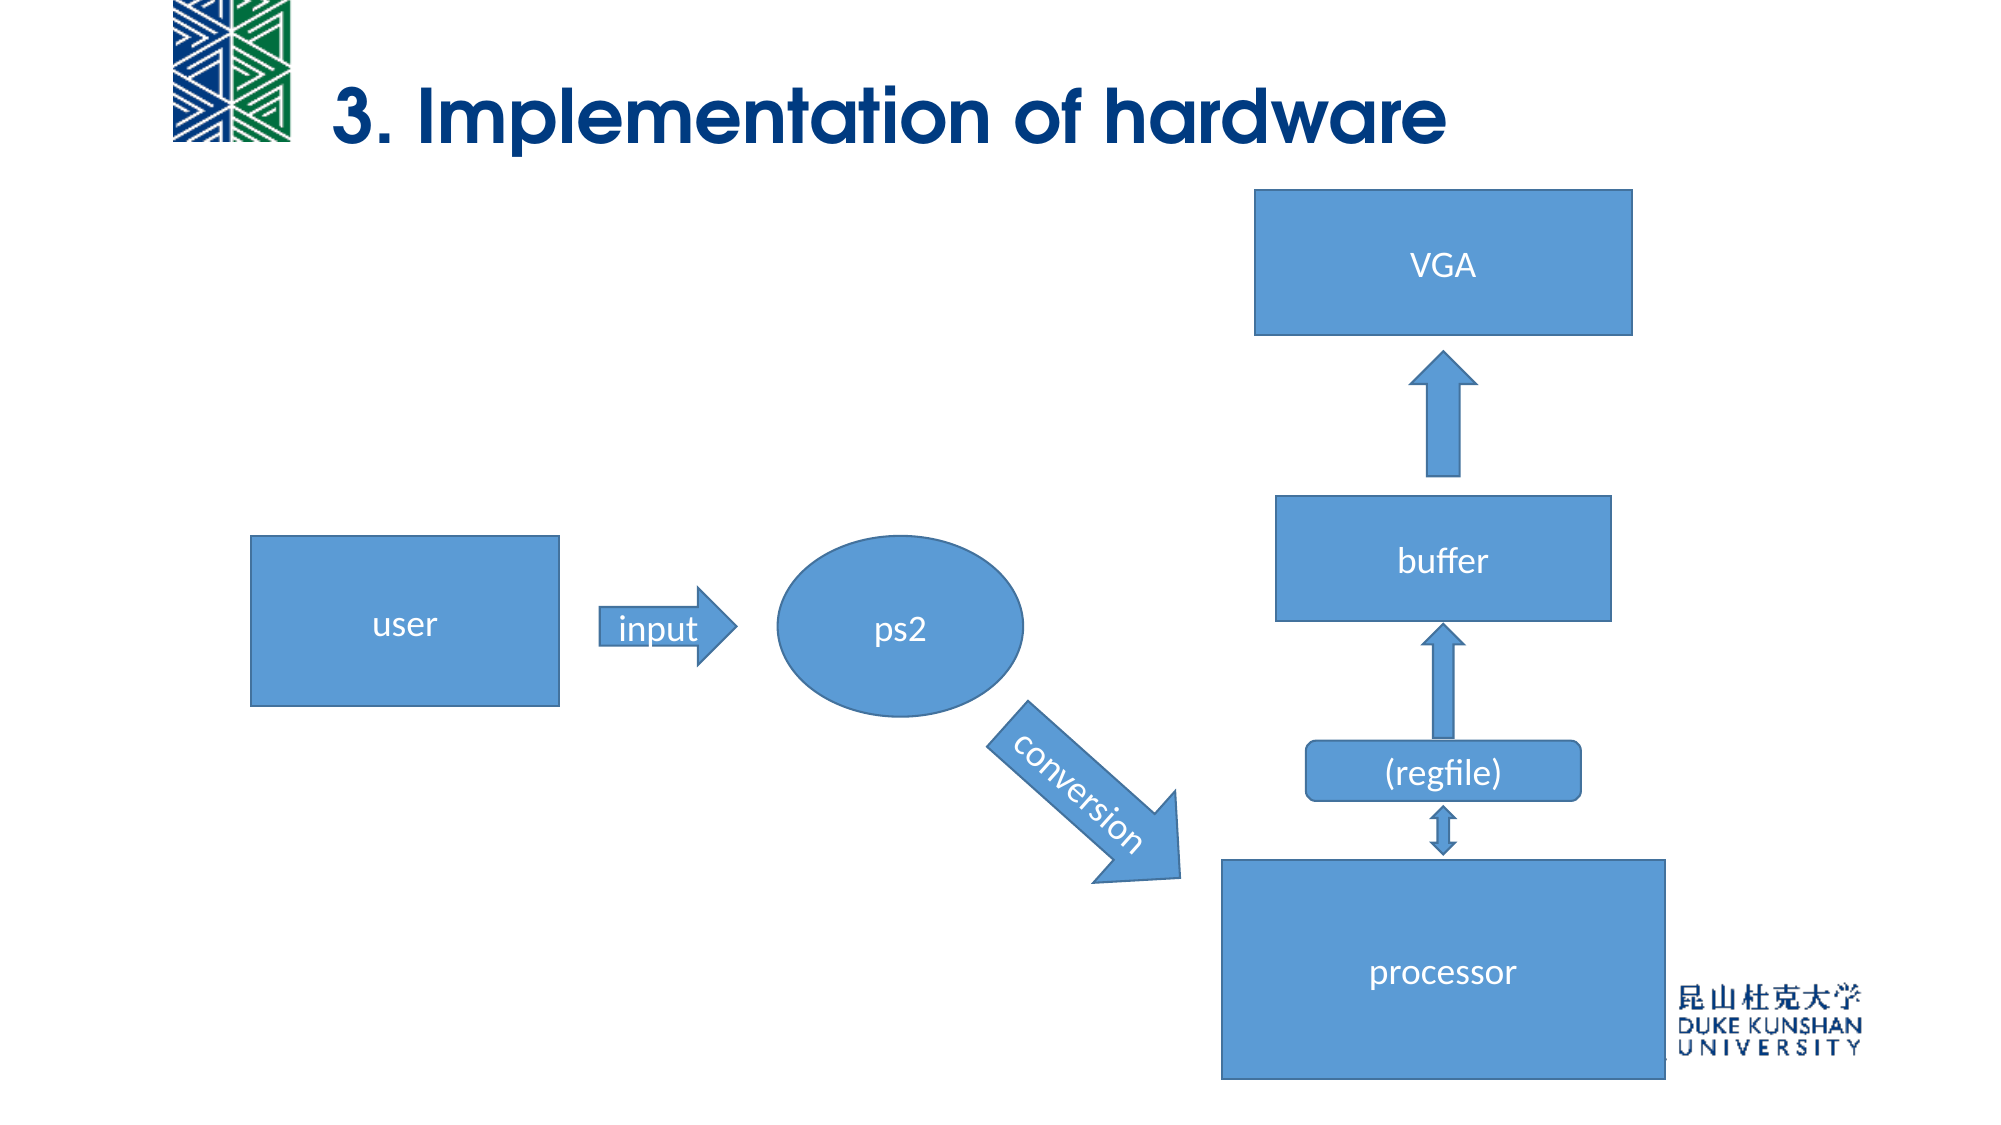

# 3. Implementation of hardware
VGA

buffer
user
ps2
input

conversion
(regfile)

processor